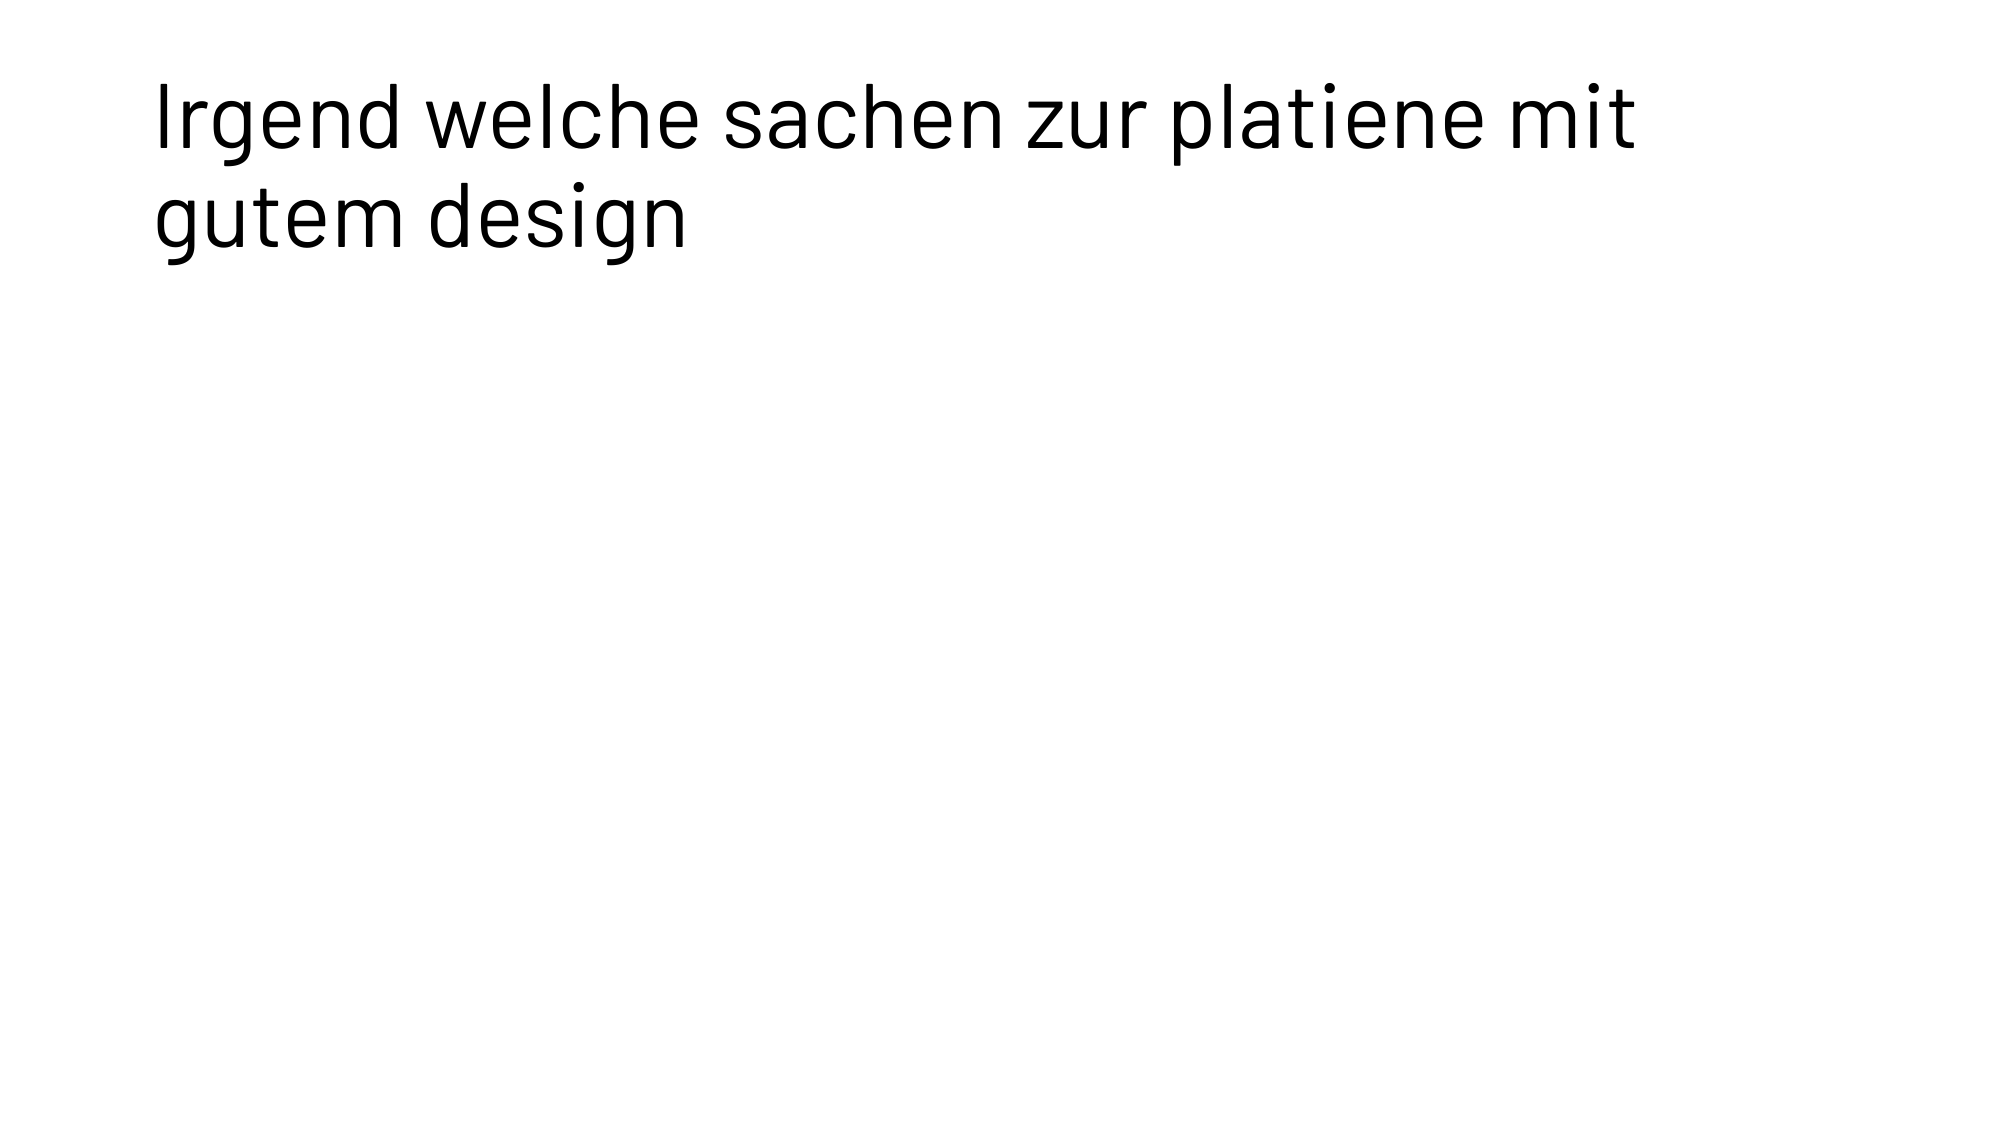

# Irgend welche sachen zur platiene mit gutem design